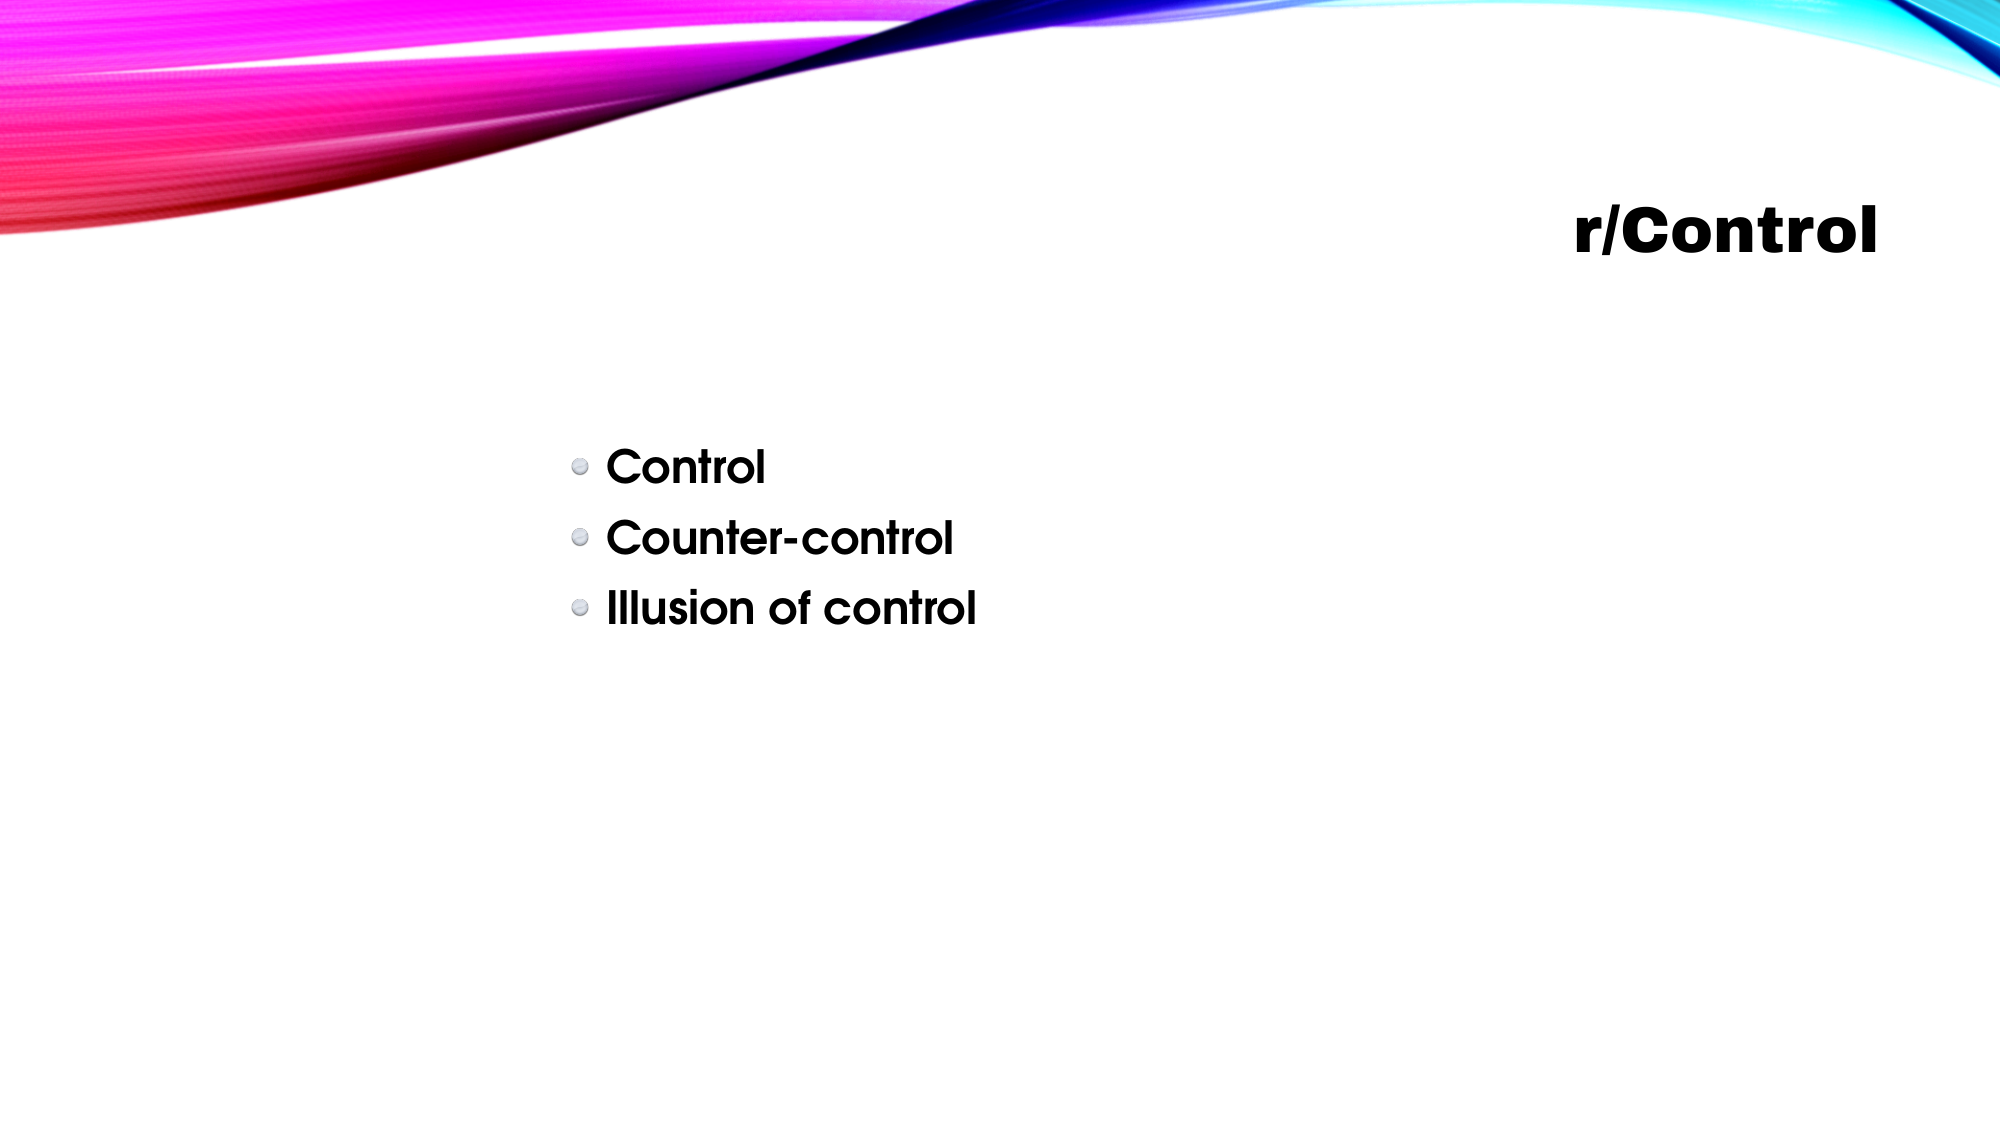

# r/Control
Control
Counter-control
Illusion of control